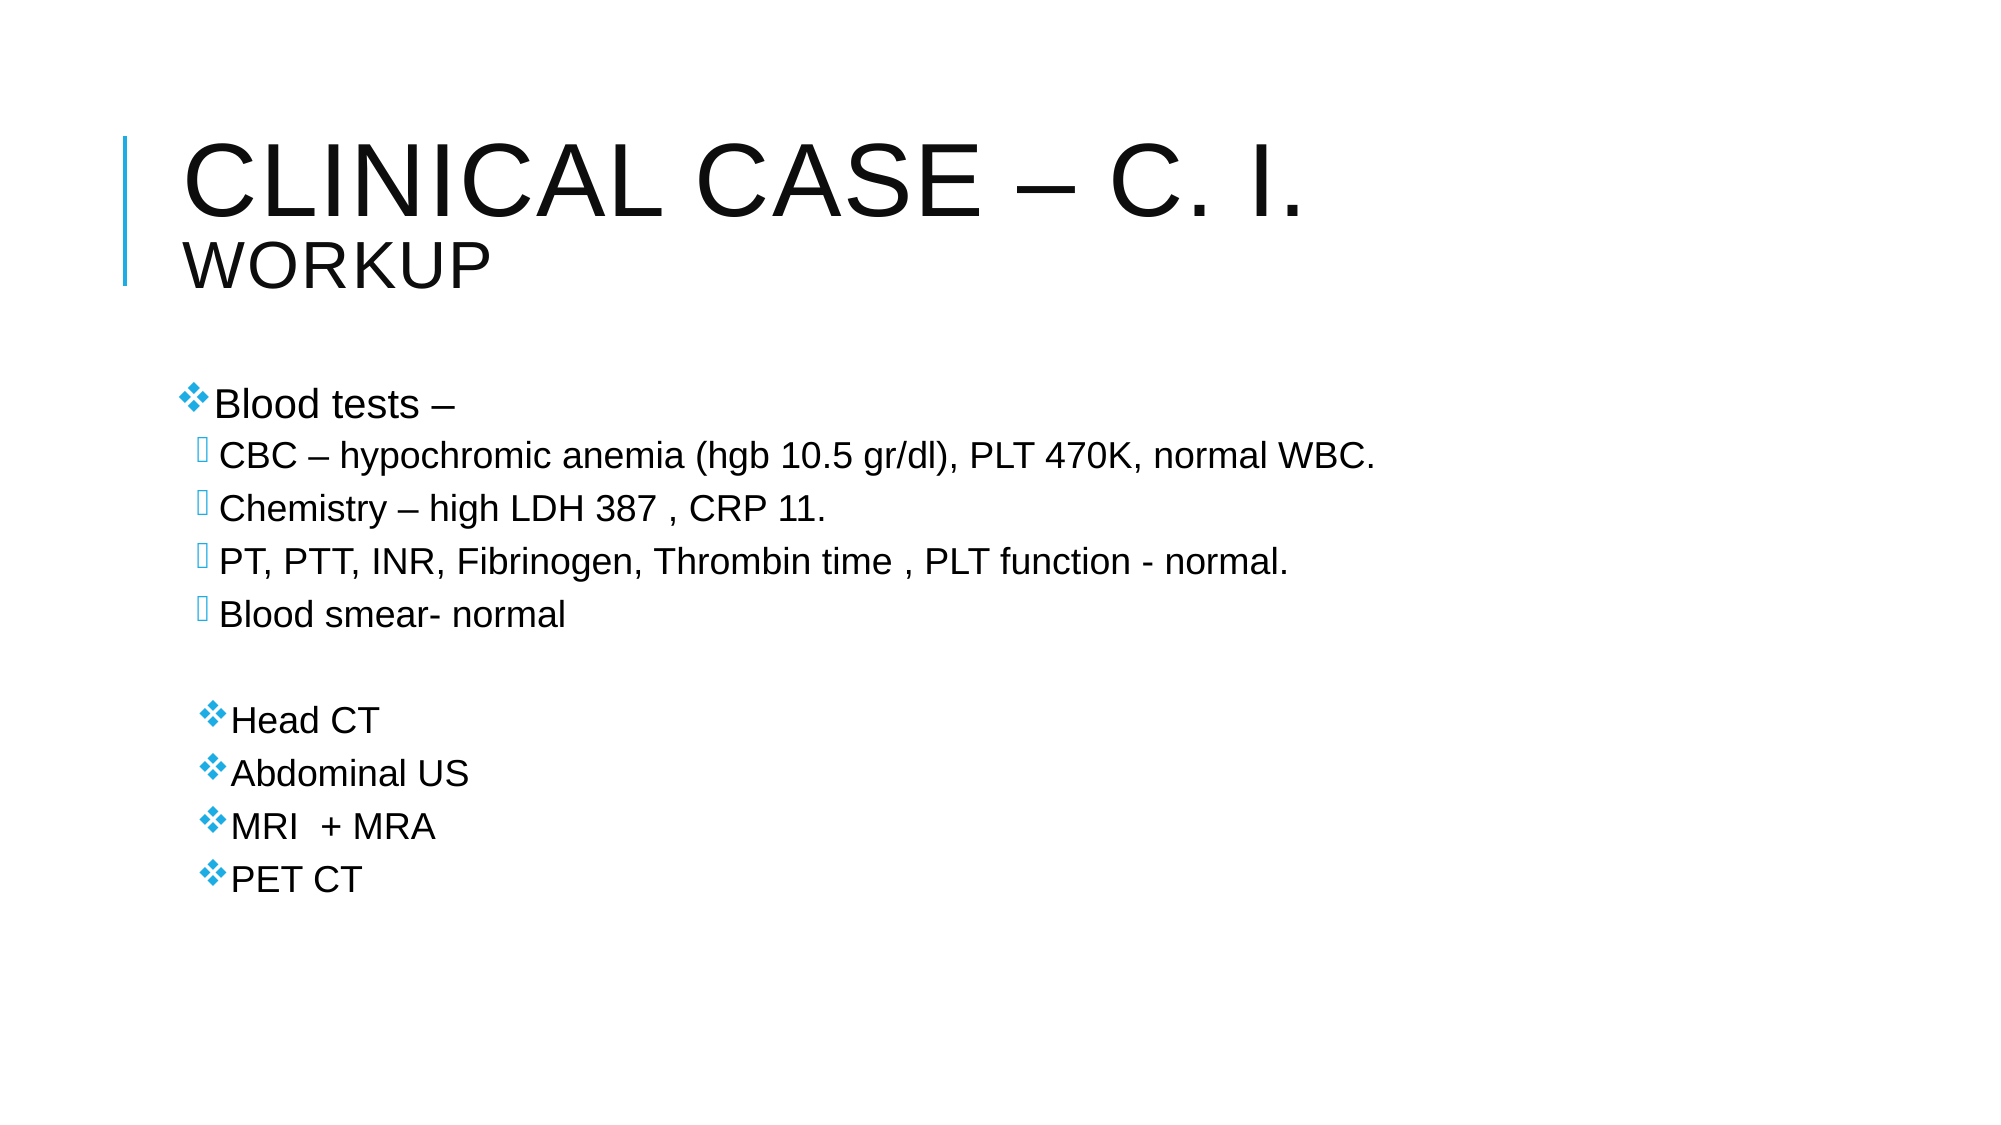

# Clinical Case – C. I. workup
Blood tests –
CBC – hypochromic anemia (hgb 10.5 gr/dl), PLT 470K, normal WBC.
Chemistry – high LDH 387 , CRP 11.
PT, PTT, INR, Fibrinogen, Thrombin time , PLT function - normal.
Blood smear- normal

Head CT
Abdominal US
MRI  + MRA
PET CT